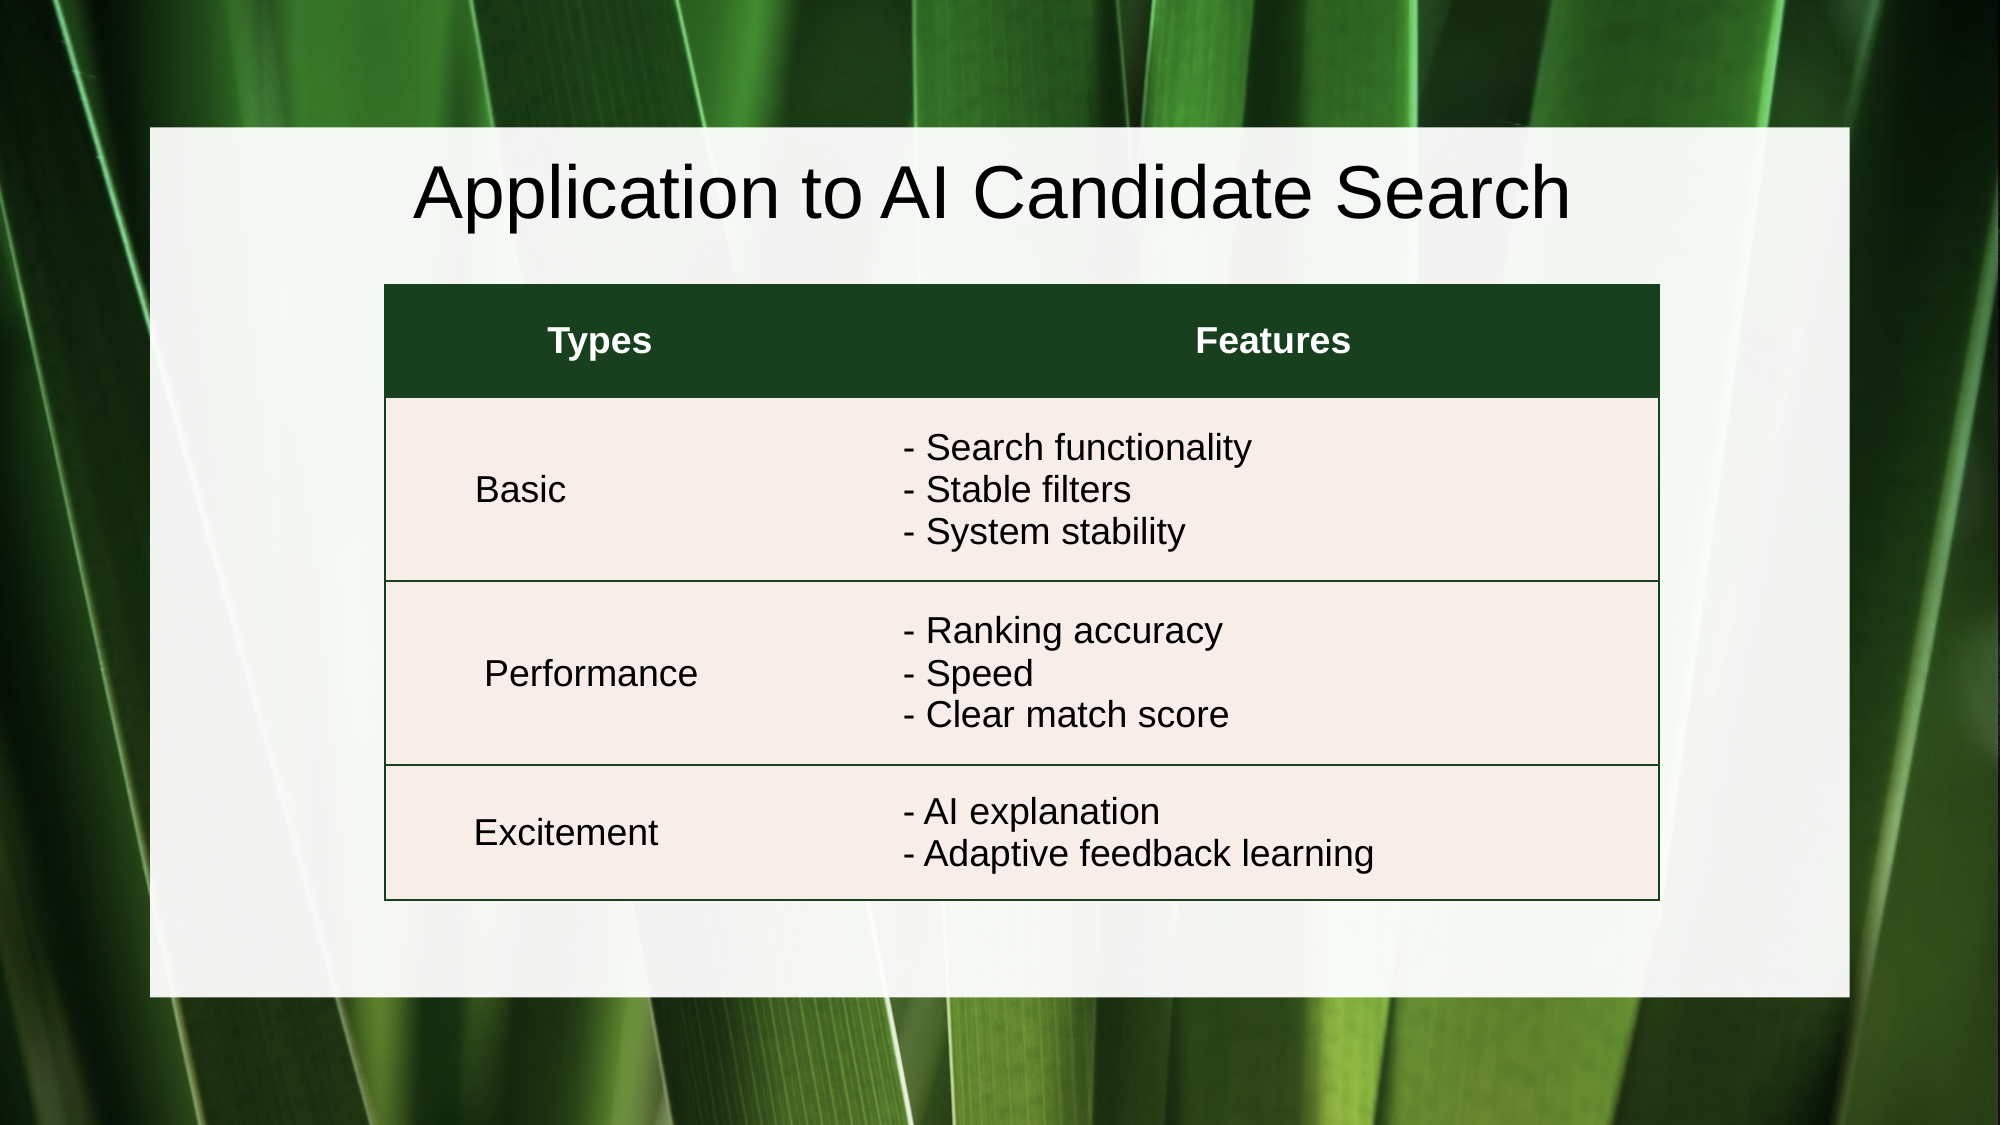

# Application to AI Candidate Search
| Types | Features |
| --- | --- |
| Basic | - Search functionality - Stable filters - System stability |
| Performance | - Ranking accuracy - Speed - Clear match score |
| Excitement | - AI explanation - Adaptive feedback learning |